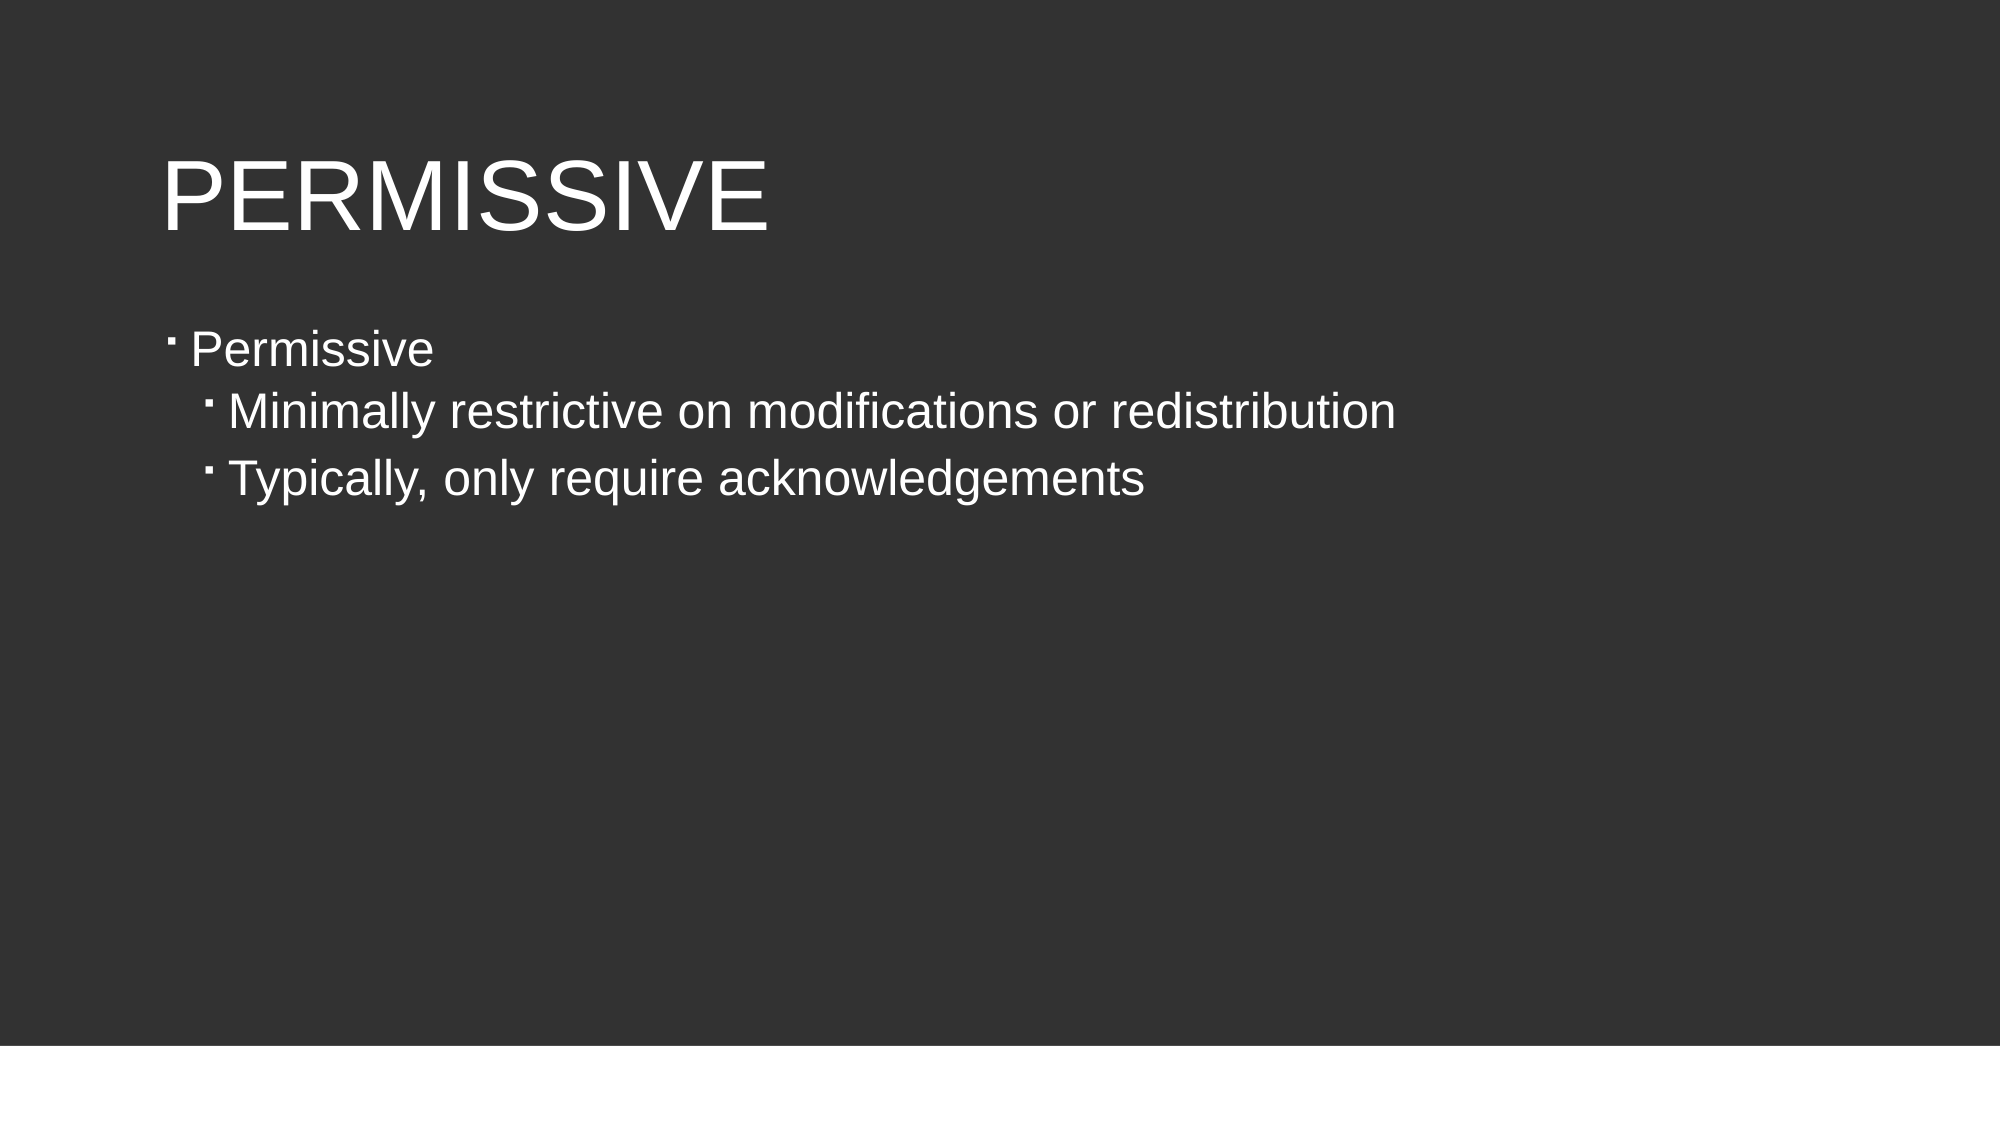

# Permissive
Permissive
Minimally restrictive on modifications or redistribution
Typically, only require acknowledgements